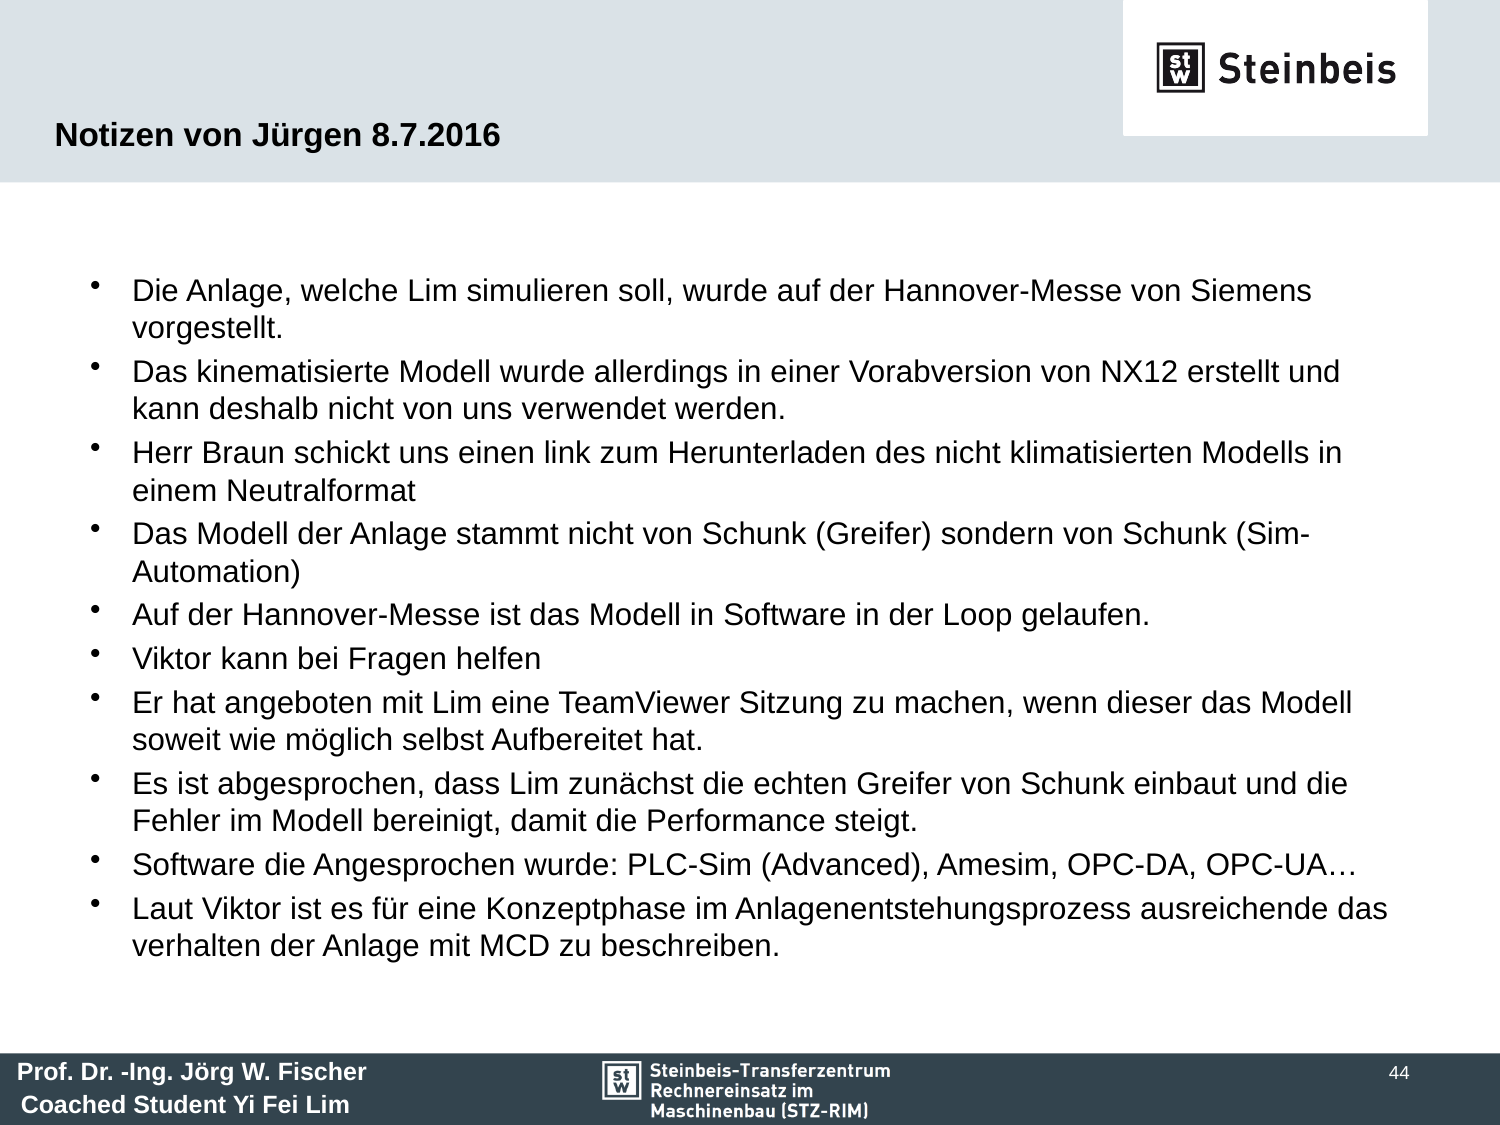

# Notizen von Jürgen 8.7.2016
Die Anlage, welche Lim simulieren soll, wurde auf der Hannover-Messe von Siemens vorgestellt.
Das kinematisierte Modell wurde allerdings in einer Vorabversion von NX12 erstellt und kann deshalb nicht von uns verwendet werden.
Herr Braun schickt uns einen link zum Herunterladen des nicht klimatisierten Modells in einem Neutralformat
Das Modell der Anlage stammt nicht von Schunk (Greifer) sondern von Schunk (Sim-Automation)
Auf der Hannover-Messe ist das Modell in Software in der Loop gelaufen.
Viktor kann bei Fragen helfen
Er hat angeboten mit Lim eine TeamViewer Sitzung zu machen, wenn dieser das Modell soweit wie möglich selbst Aufbereitet hat.
Es ist abgesprochen, dass Lim zunächst die echten Greifer von Schunk einbaut und die Fehler im Modell bereinigt, damit die Performance steigt.
Software die Angesprochen wurde: PLC-Sim (Advanced), Amesim, OPC-DA, OPC-UA…
Laut Viktor ist es für eine Konzeptphase im Anlagenentstehungsprozess ausreichende das verhalten der Anlage mit MCD zu beschreiben.

44